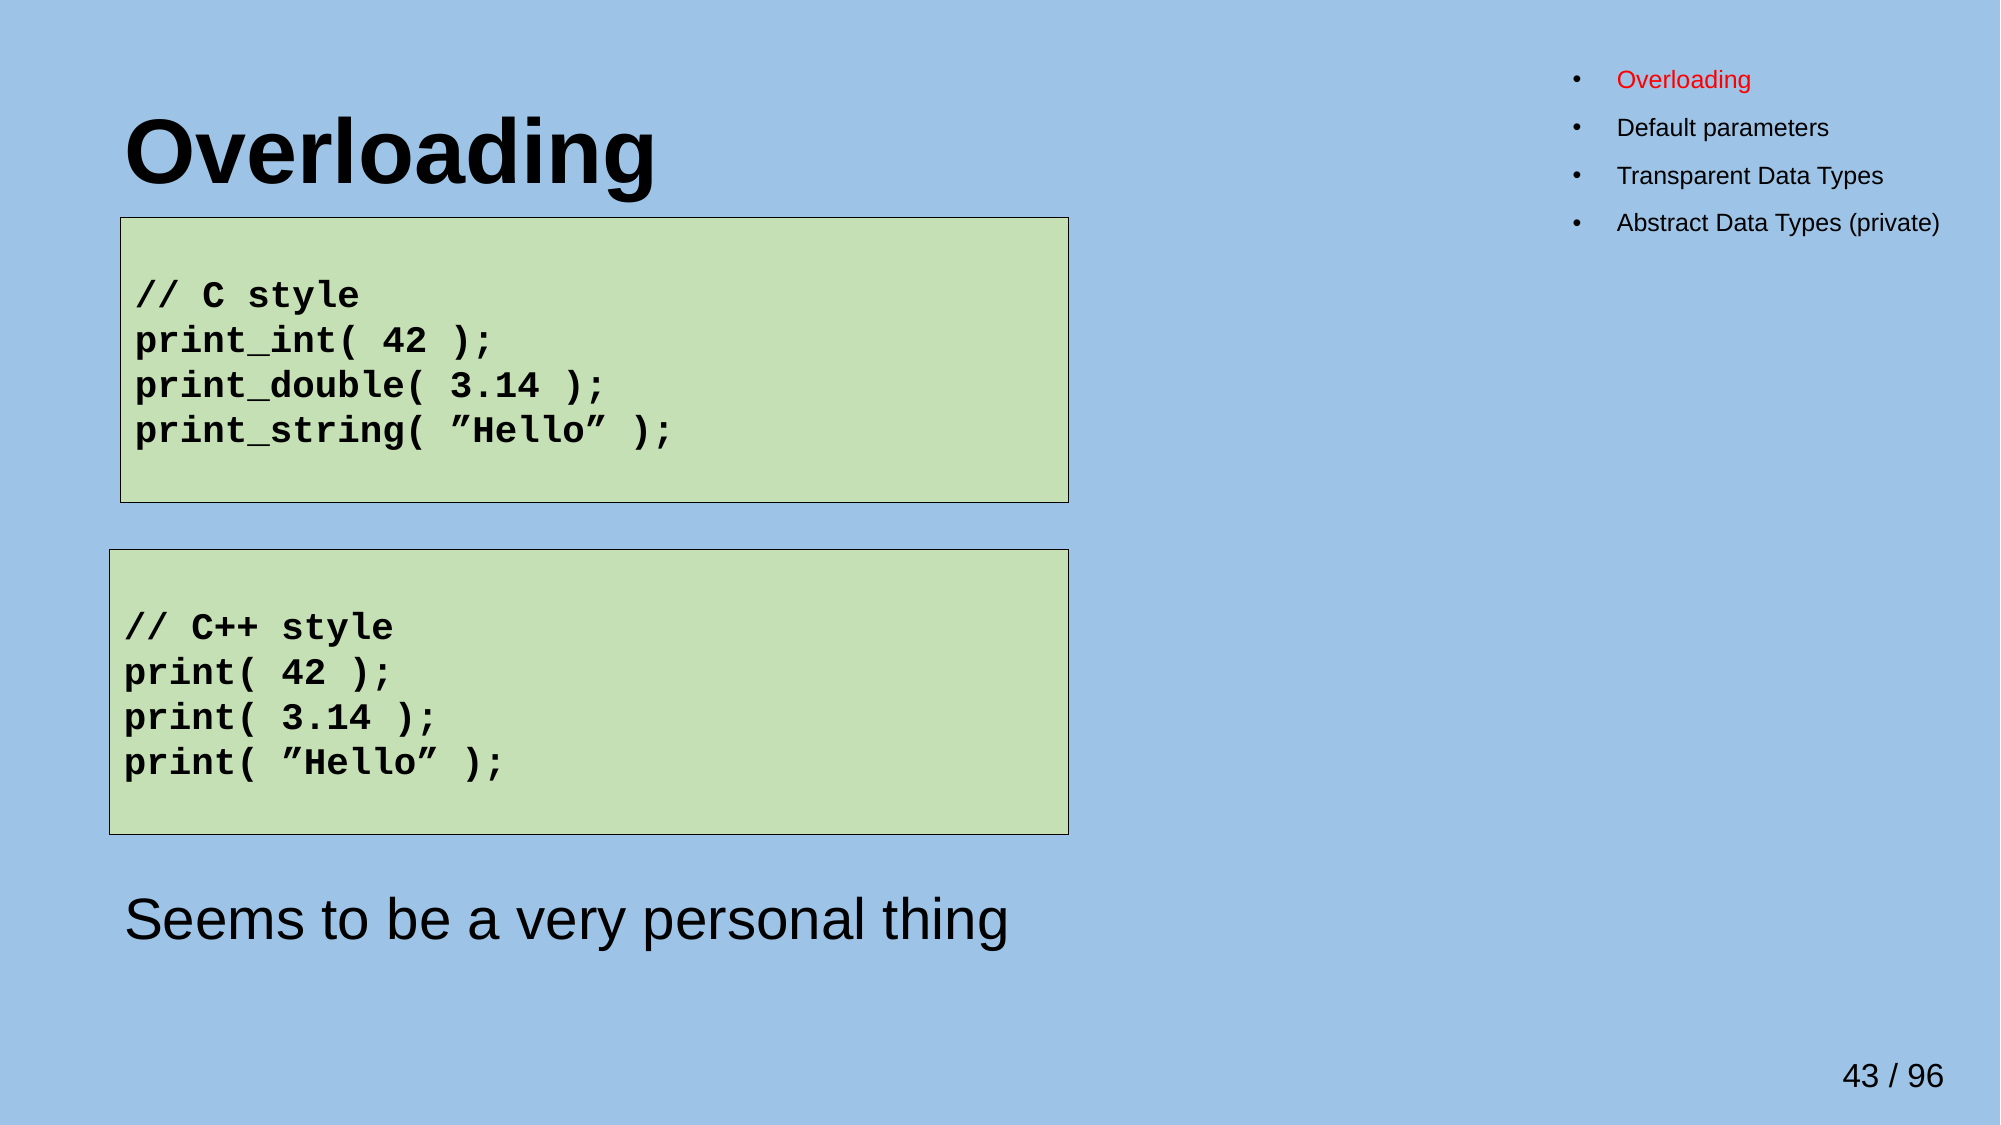

Overloading
 Default parameters
 Transparent Data Types
 Abstract Data Types (private)

# Overloading

// C style
print_int( 42 );
print_double( 3.14 );
print_string( ”Hello” );

// C++ style
print( 42 );
print( 3.14 );
print( ”Hello” );

Seems to be a very personal thing